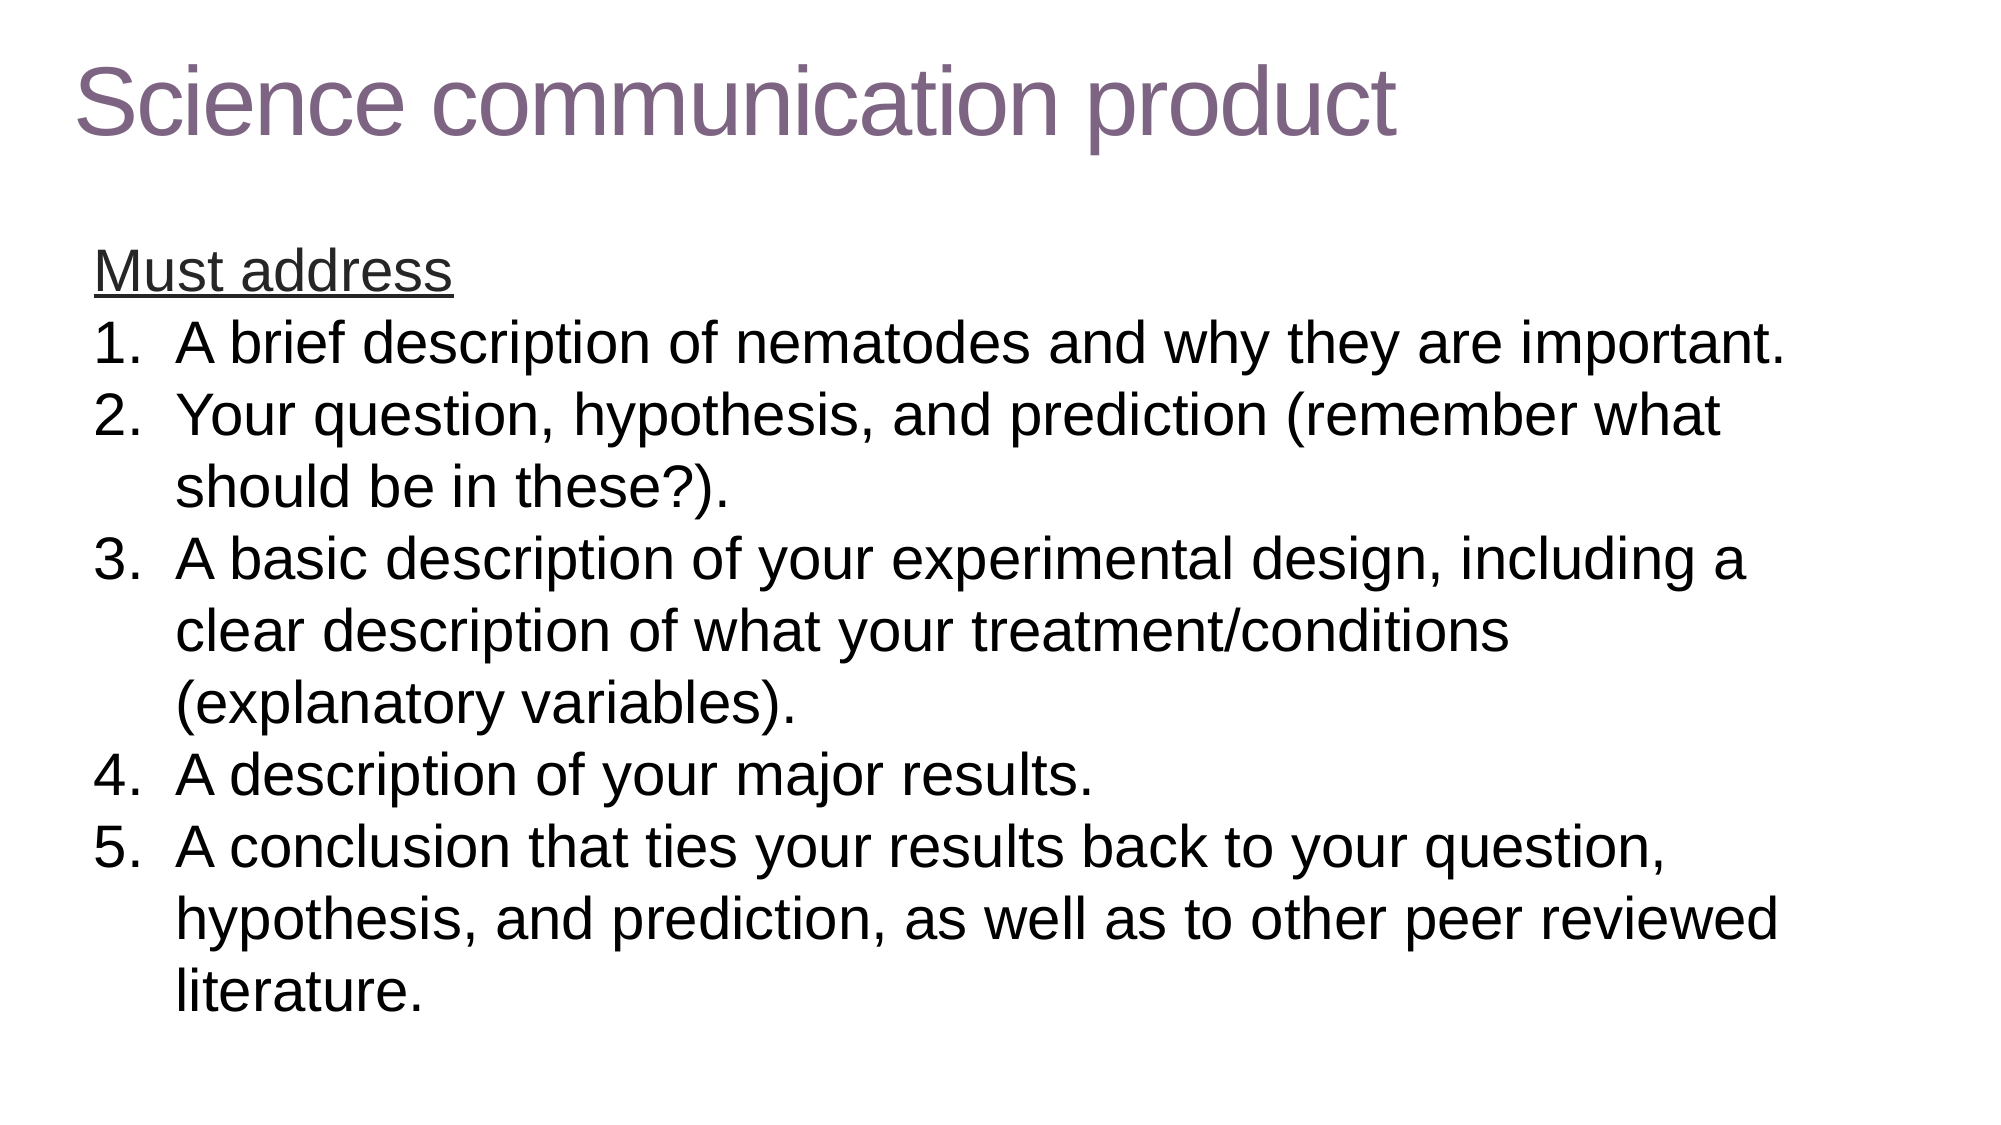

# Science communication product
Must address
A brief description of nematodes and why they are important.
Your question, hypothesis, and prediction (remember what should be in these?).
A basic description of your experimental design, including a clear description of what your treatment/conditions (explanatory variables).
A description of your major results.
A conclusion that ties your results back to your question, hypothesis, and prediction, as well as to other peer reviewed literature.